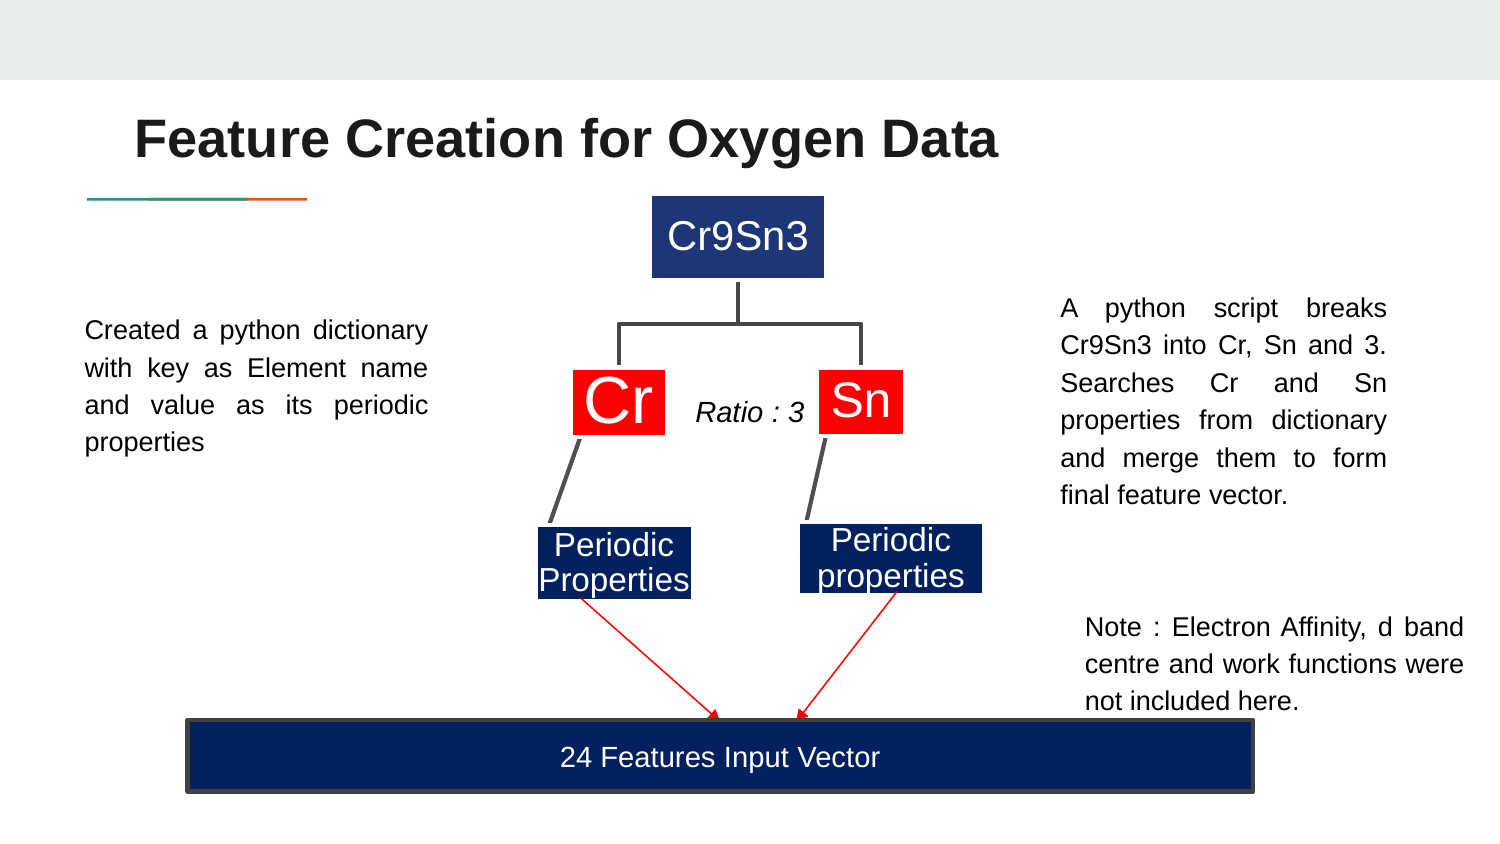

# Feature Creation for Oxygen Data
Cr9Sn3
Cr
Periodic Properties
Sn
Periodic properties
A python script breaks Cr9Sn3 into Cr, Sn and 3. Searches Cr and Sn properties from dictionary and merge them to form final feature vector.
Created a python dictionary with key as Element name and value as its periodic properties
Ratio : 3
Note : Electron Affinity, d band centre and work functions were not included here.
24 Features Input Vector